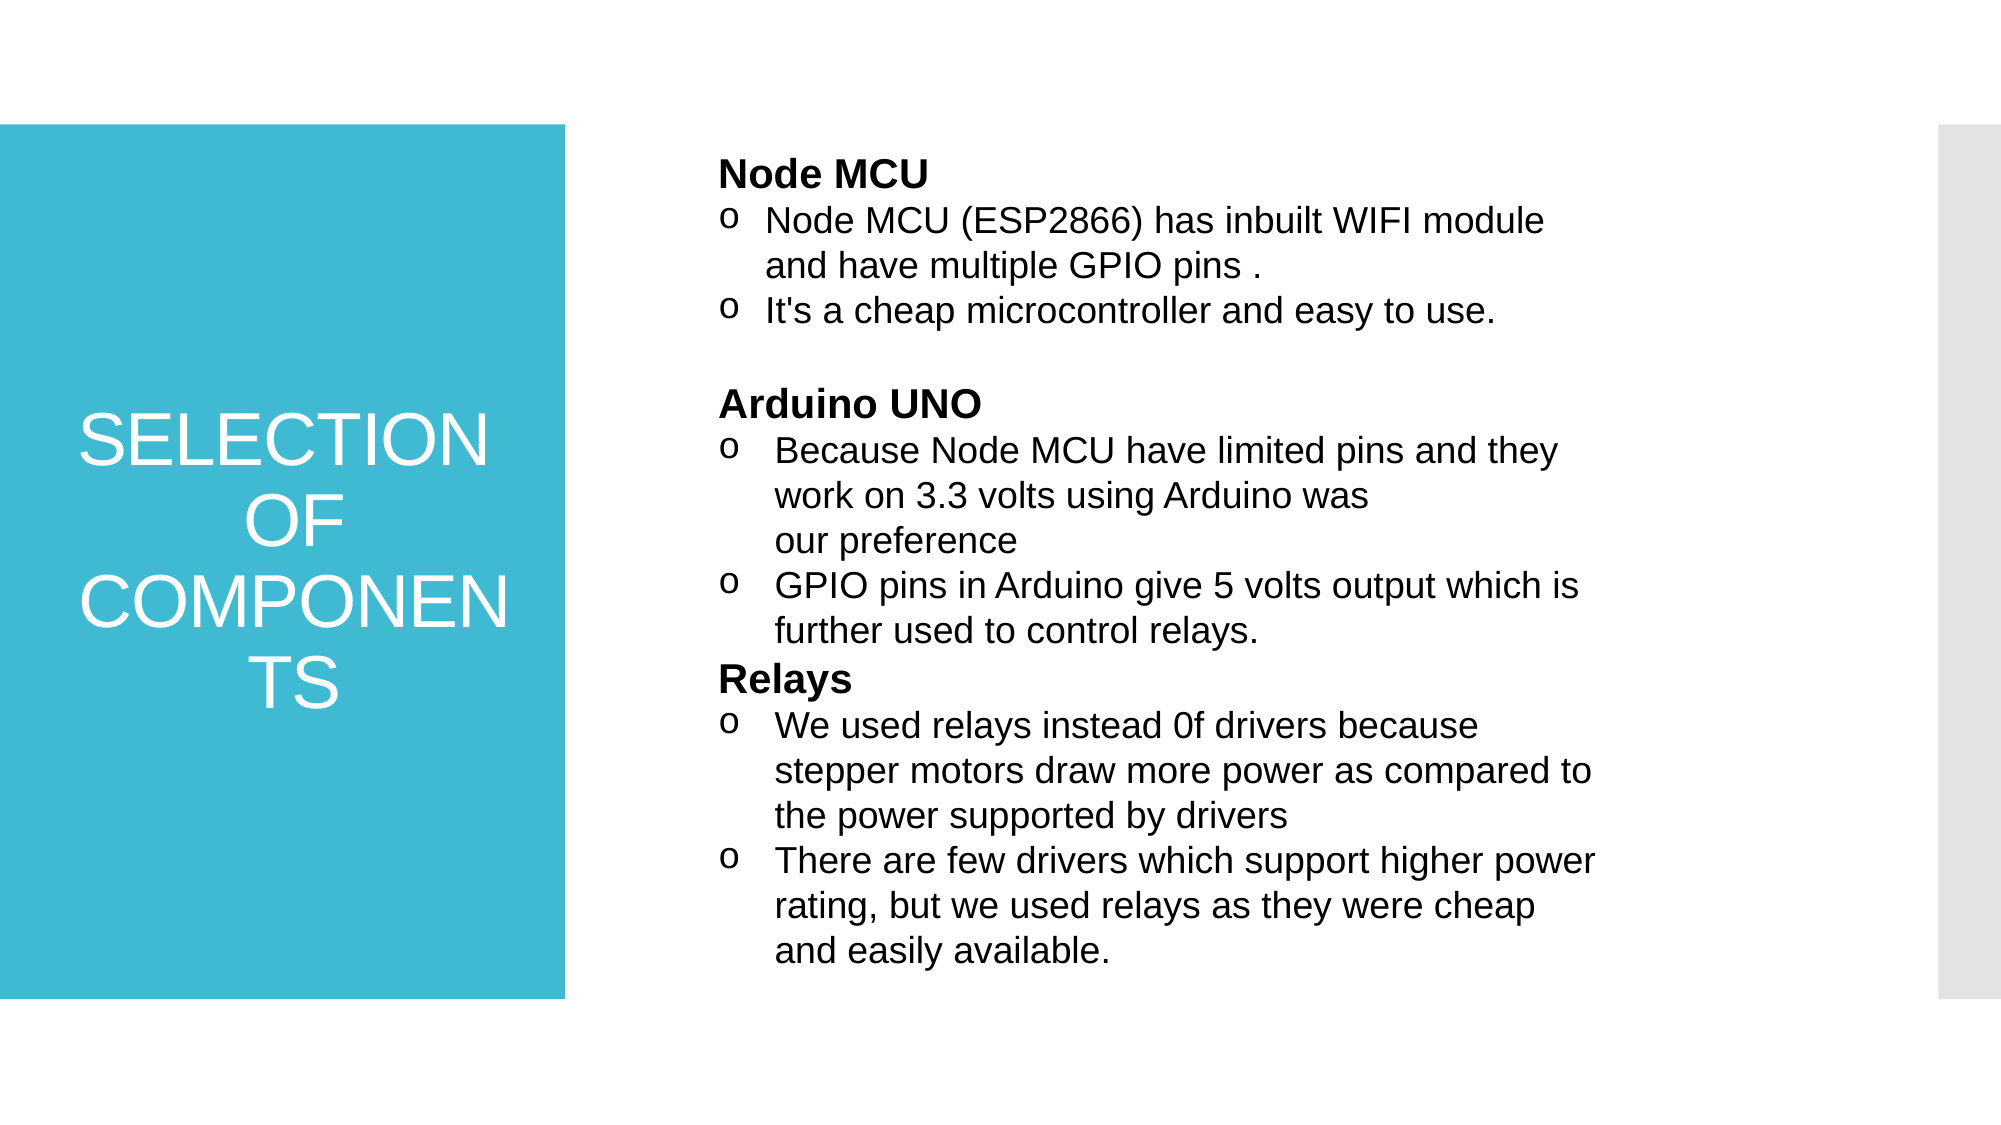

Node MCU
Node MCU (ESP2866) has inbuilt WIFI module and have multiple GPIO pins .
It's a cheap microcontroller and easy to use.

Arduino UNO
Because Node MCU have limited pins and they work on 3.3 volts using Arduino was our preference
GPIO pins in Arduino give 5 volts output which is further used to control relays.
Relays
We used relays instead 0f drivers because  stepper motors draw more power as compared to the power supported by drivers
There are few drivers which support higher power rating, but we used relays as they were cheap and easily available.
# SELECTION OF COMPONENTS